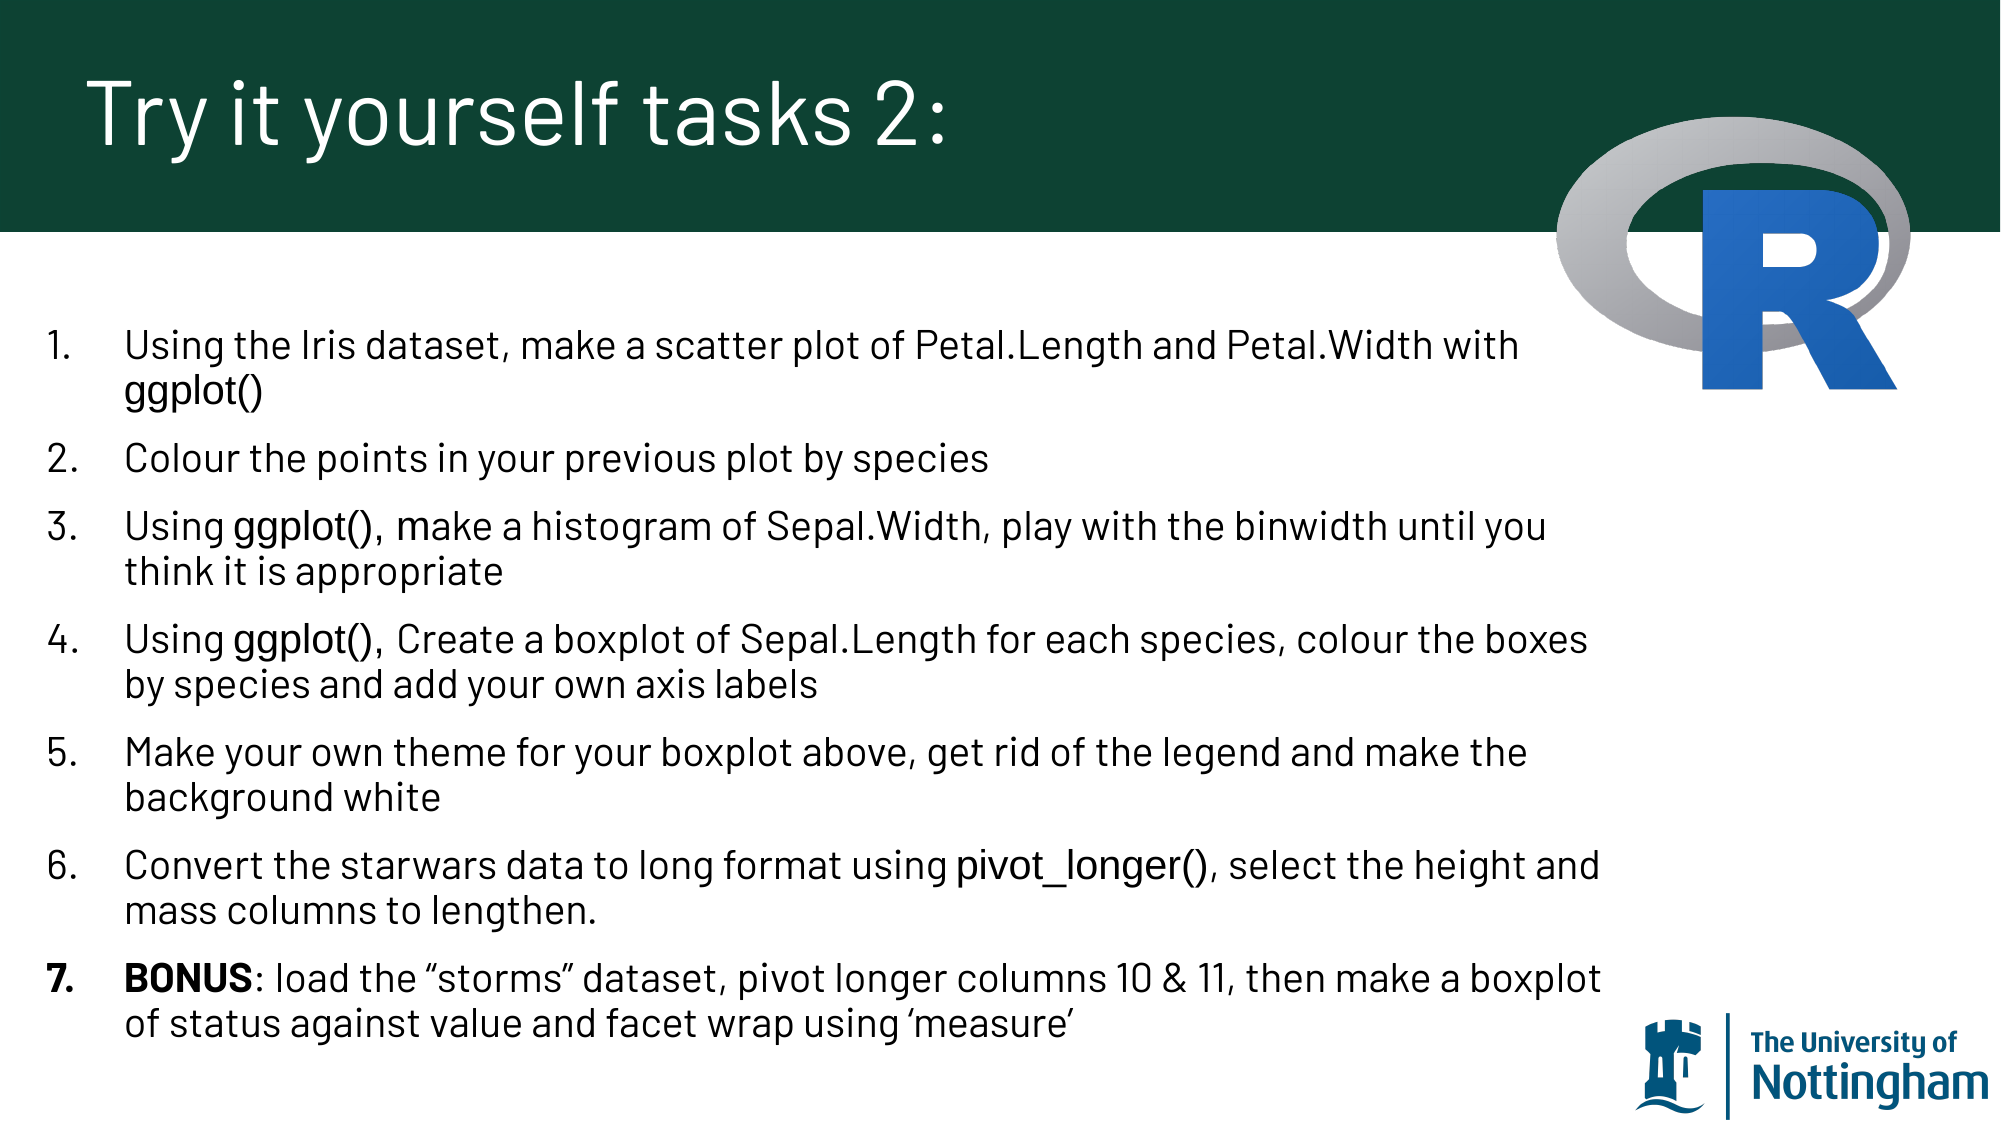

# Try it yourself tasks 2:
Using the Iris dataset, make a scatter plot of Petal.Length and Petal.Width with ggplot()
Colour the points in your previous plot by species
Using ggplot(), make a histogram of Sepal.Width, play with the binwidth until you think it is appropriate
Using ggplot(), Create a boxplot of Sepal.Length for each species, colour the boxes by species and add your own axis labels
Make your own theme for your boxplot above, get rid of the legend and make the background white
Convert the starwars data to long format using pivot_longer(), select the height and mass columns to lengthen.
BONUS: load the “storms” dataset, pivot longer columns 10 & 11, then make a boxplot of status against value and facet wrap using ‘measure’